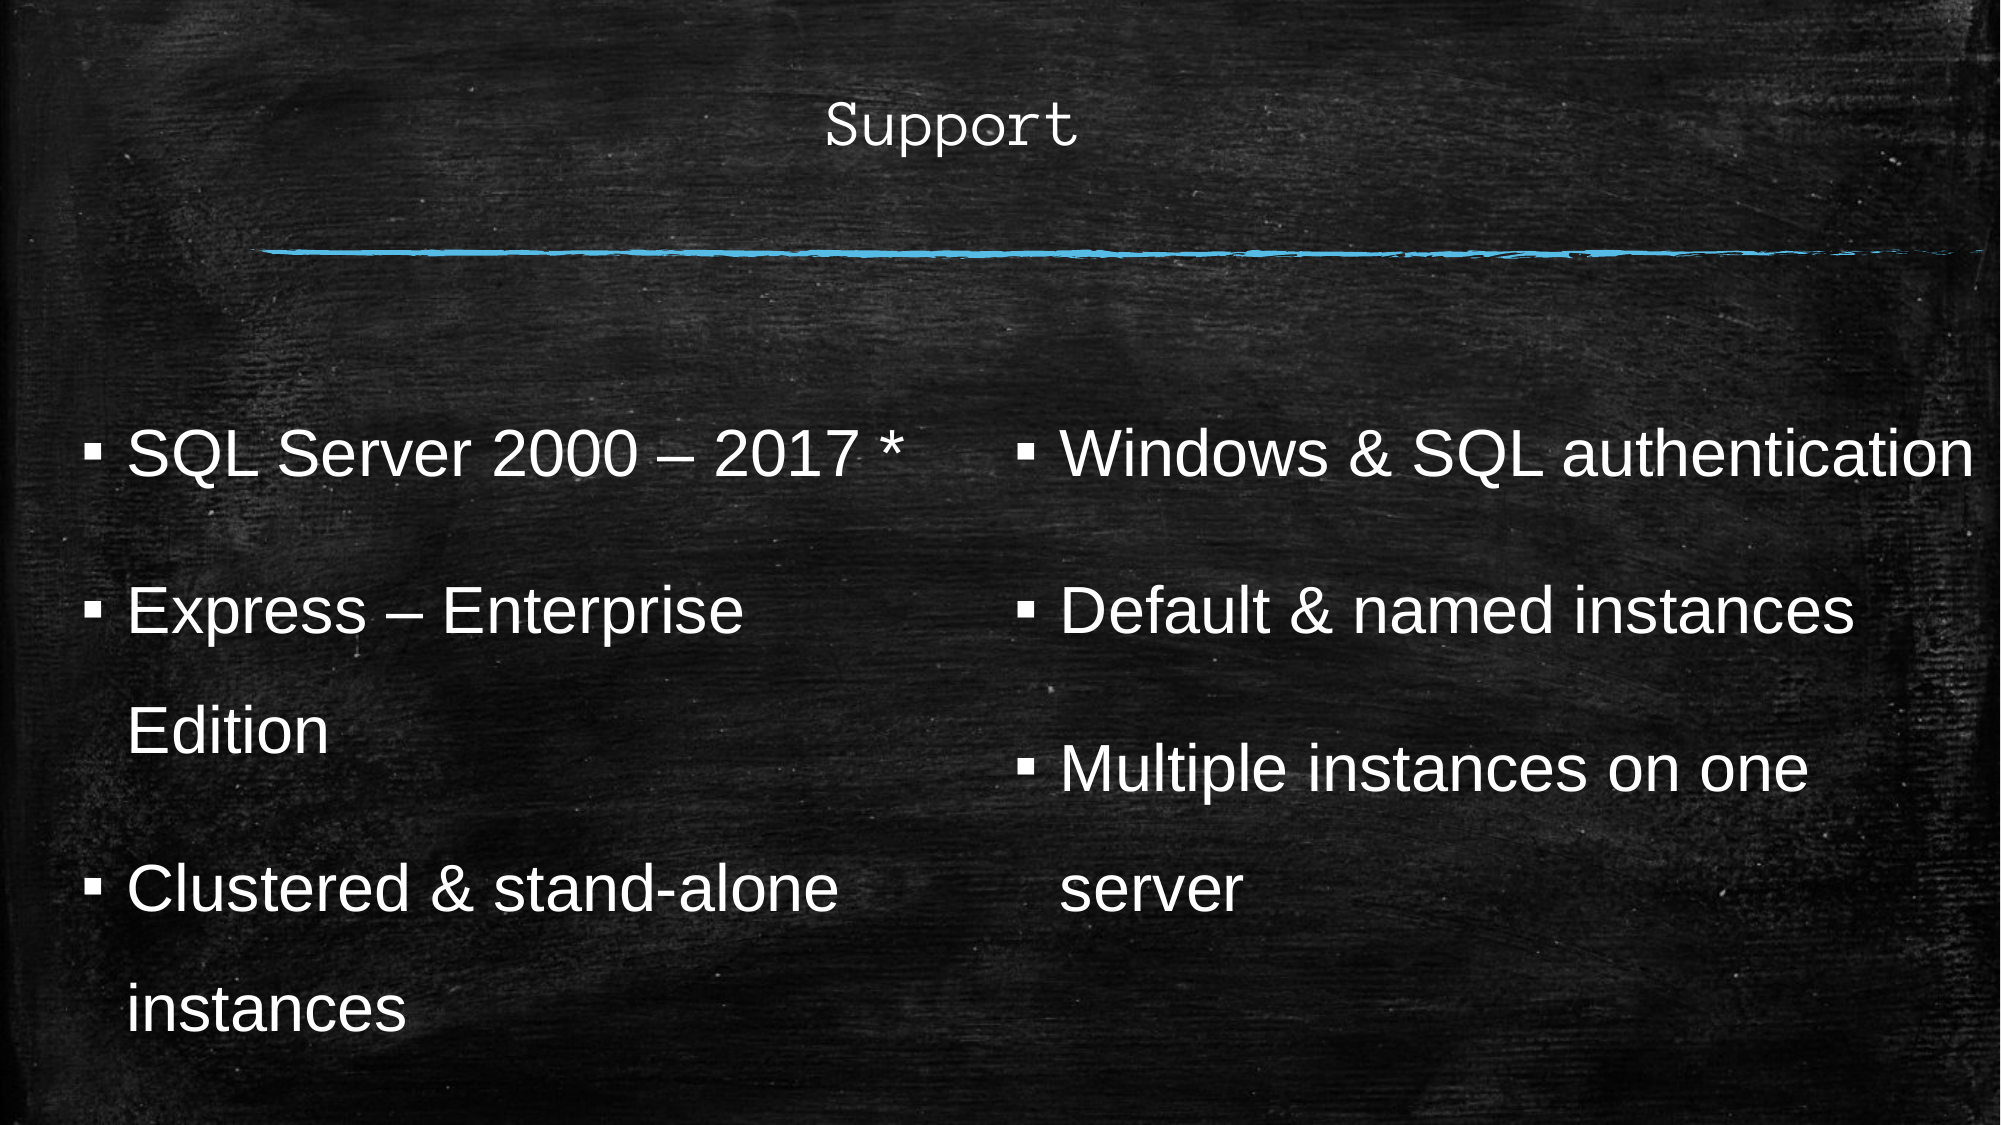

# Support
SQL Server 2000 – 2017 *
Express – Enterprise Edition
Clustered & stand-alone instances
Windows & SQL authentication
Default & named instances
Multiple instances on one server